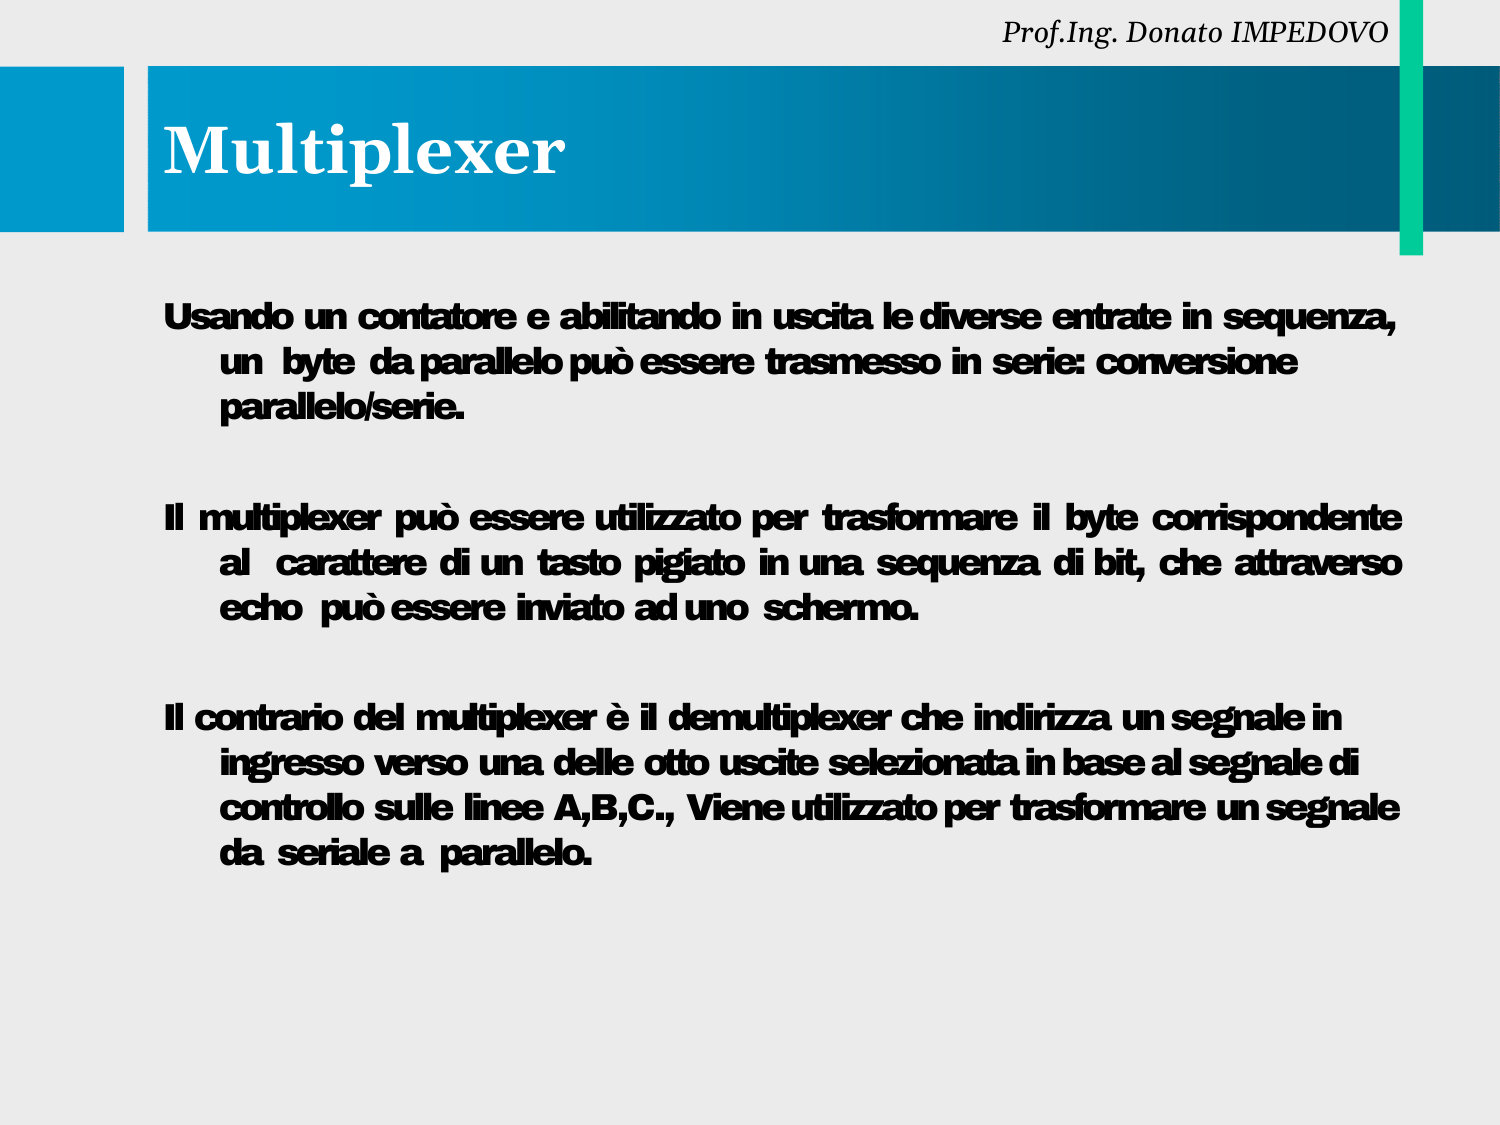

Prof.Ing. Donato IMPEDOVO
# Multiplexer

Usando un contatore e abilitando in uscita le diverse entrate in sequenza, un  byte	da parallelo può essere trasmesso in serie: conversione  parallelo/serie.

Il multiplexer può essere utilizzato per trasformare il byte corrispondente al  carattere di un tasto pigiato in una sequenza di bit, che attraverso echo  può essere inviato ad uno schermo.

Il contrario del multiplexer è il demultiplexer che indirizza un segnale in  ingresso verso una delle otto uscite selezionata in base al segnale di  controllo sulle linee A,B,C., Viene utilizzato per trasformare un segnale da  seriale a parallelo.